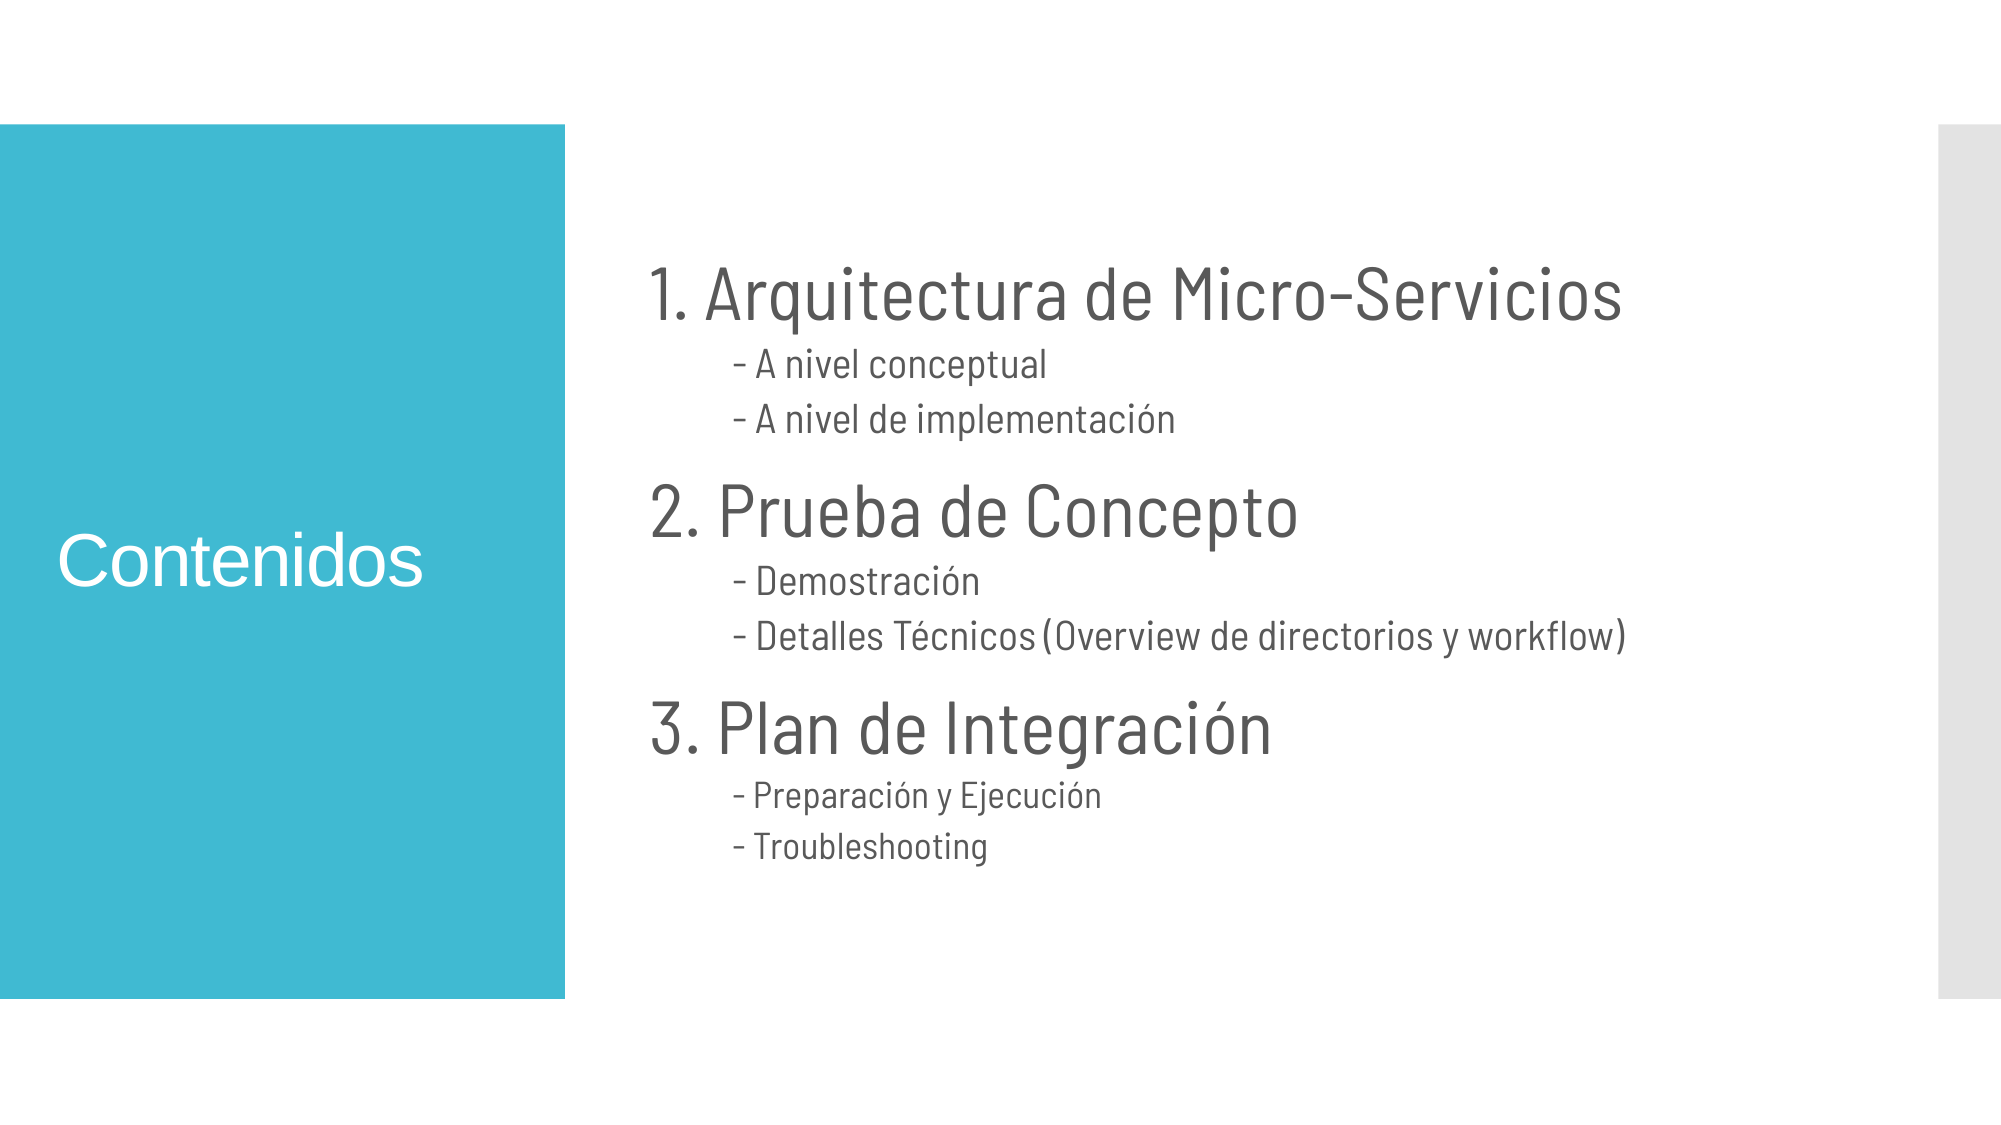

1. Arquitectura de Micro-Servicios
- A nivel conceptual
- A nivel de implementación
2. Prueba de Concepto
- Demostración
- Detalles Técnicos (Overview de directorios y workflow)
3. Plan de Integración
- Preparación y Ejecución
- Troubleshooting
# Contenidos